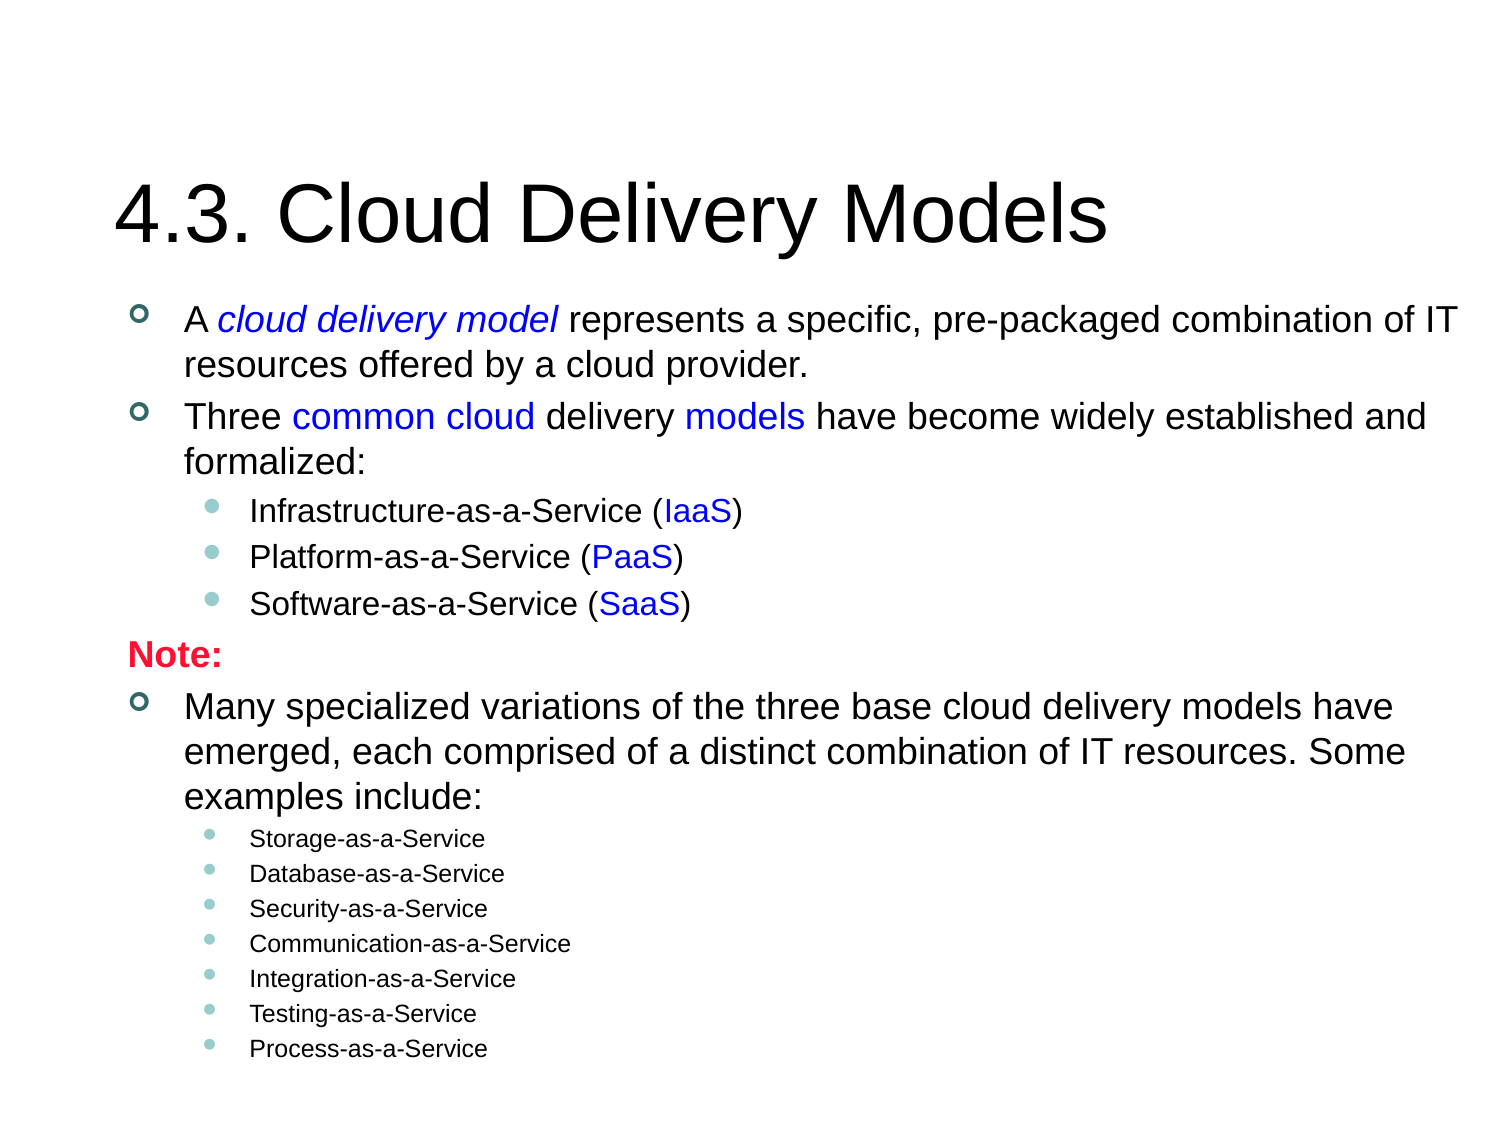

# 4.3. Cloud Delivery Models
A cloud delivery model represents a specific, pre-packaged combination of IT resources offered by a cloud provider.
Three common cloud delivery models have become widely established and formalized:
Infrastructure-as-a-Service (IaaS)
Platform-as-a-Service (PaaS)
Software-as-a-Service (SaaS)
Note:
Many specialized variations of the three base cloud delivery models have emerged, each comprised of a distinct combination of IT resources. Some examples include:
Storage-as-a-Service
Database-as-a-Service
Security-as-a-Service
Communication-as-a-Service
Integration-as-a-Service
Testing-as-a-Service
Process-as-a-Service